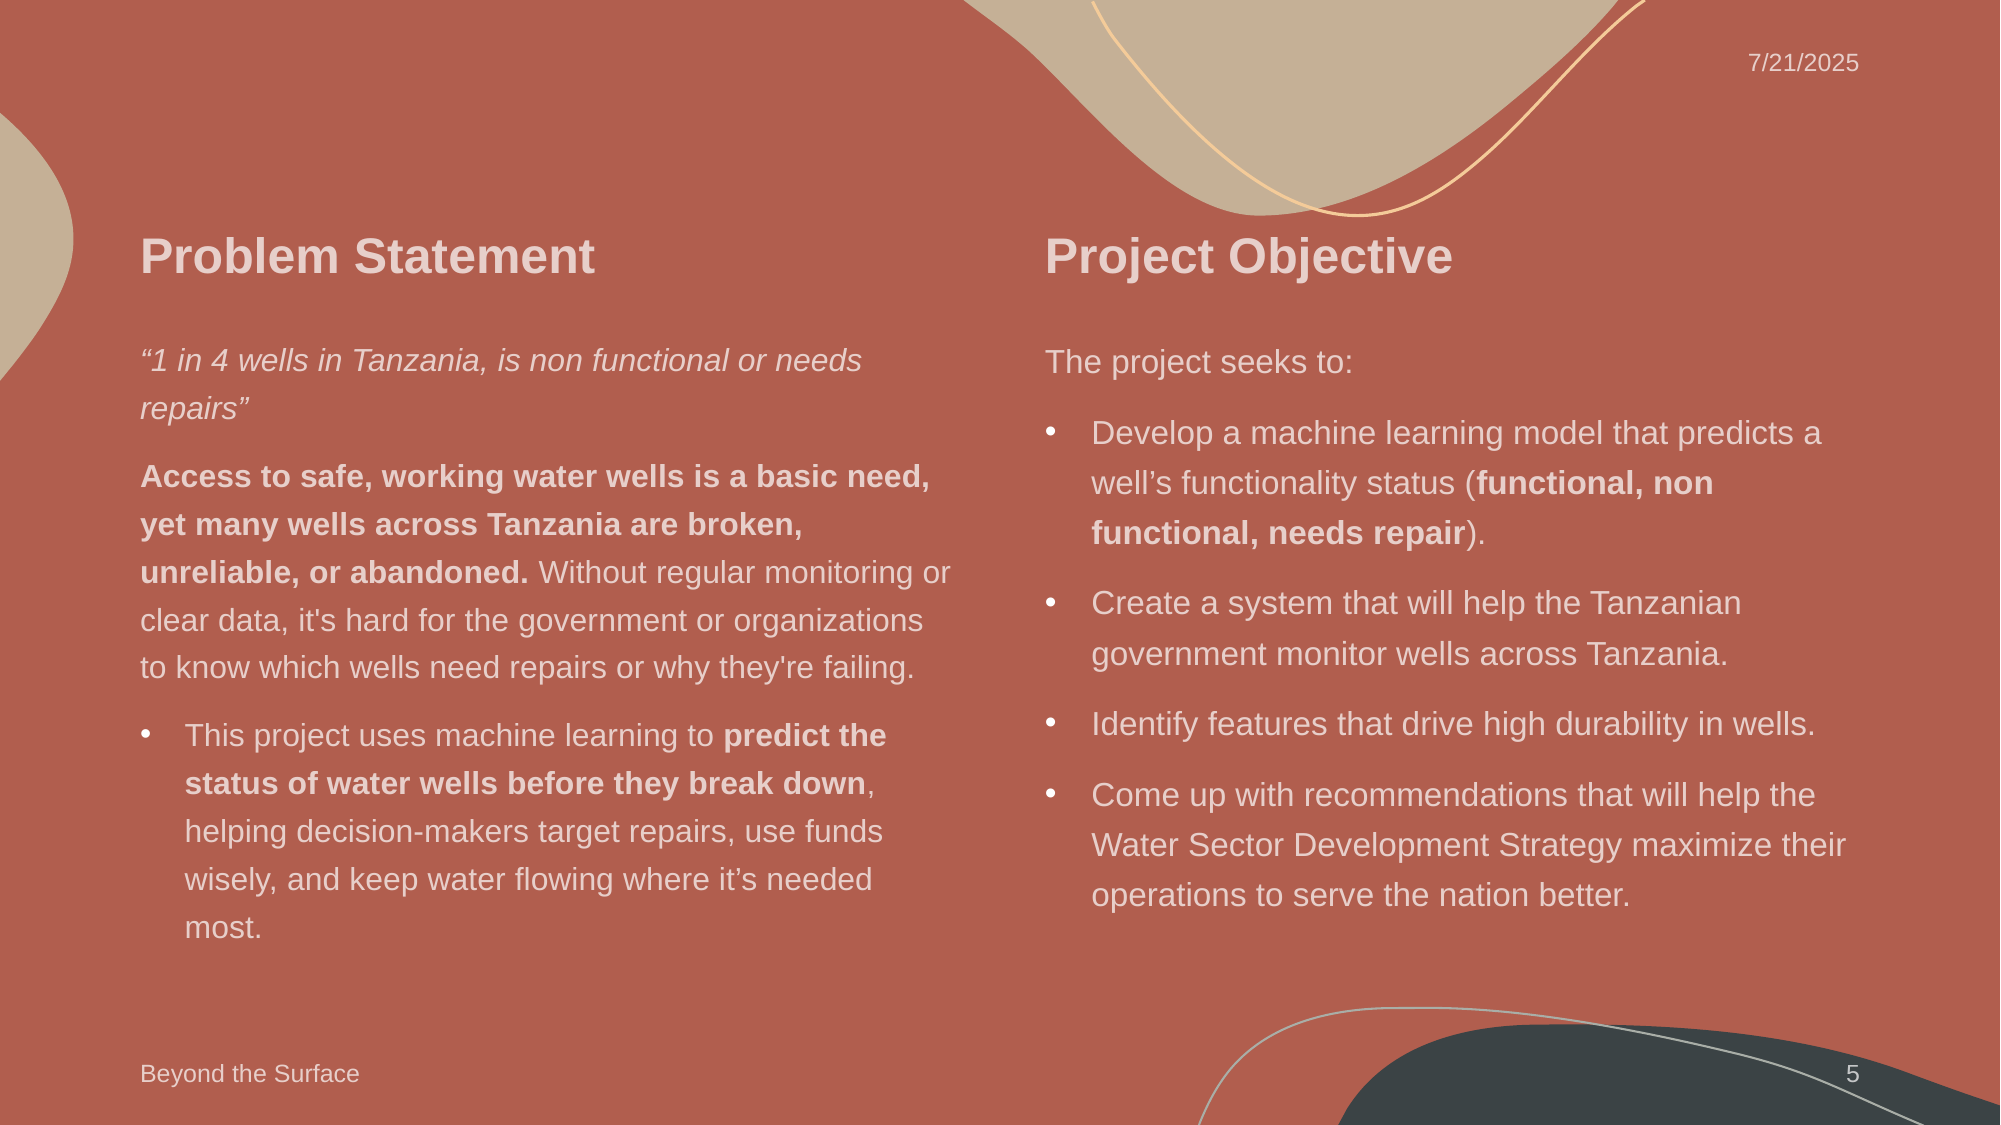

7/21/2025
Problem Statement
Project Objective
“1 in 4 wells in Tanzania, is non functional or needs repairs”
Access to safe, working water wells is a basic need, yet many wells across Tanzania are broken, unreliable, or abandoned. Without regular monitoring or clear data, it's hard for the government or organizations to know which wells need repairs or why they're failing.
This project uses machine learning to predict the status of water wells before they break down, helping decision-makers target repairs, use funds wisely, and keep water flowing where it’s needed most.

The project seeks to:
Develop a machine learning model that predicts a well’s functionality status (functional, non functional, needs repair).
Create a system that will help the Tanzanian government monitor wells across Tanzania.
Identify features that drive high durability in wells.
Come up with recommendations that will help the Water Sector Development Strategy maximize their operations to serve the nation better.
Beyond the Surface
5